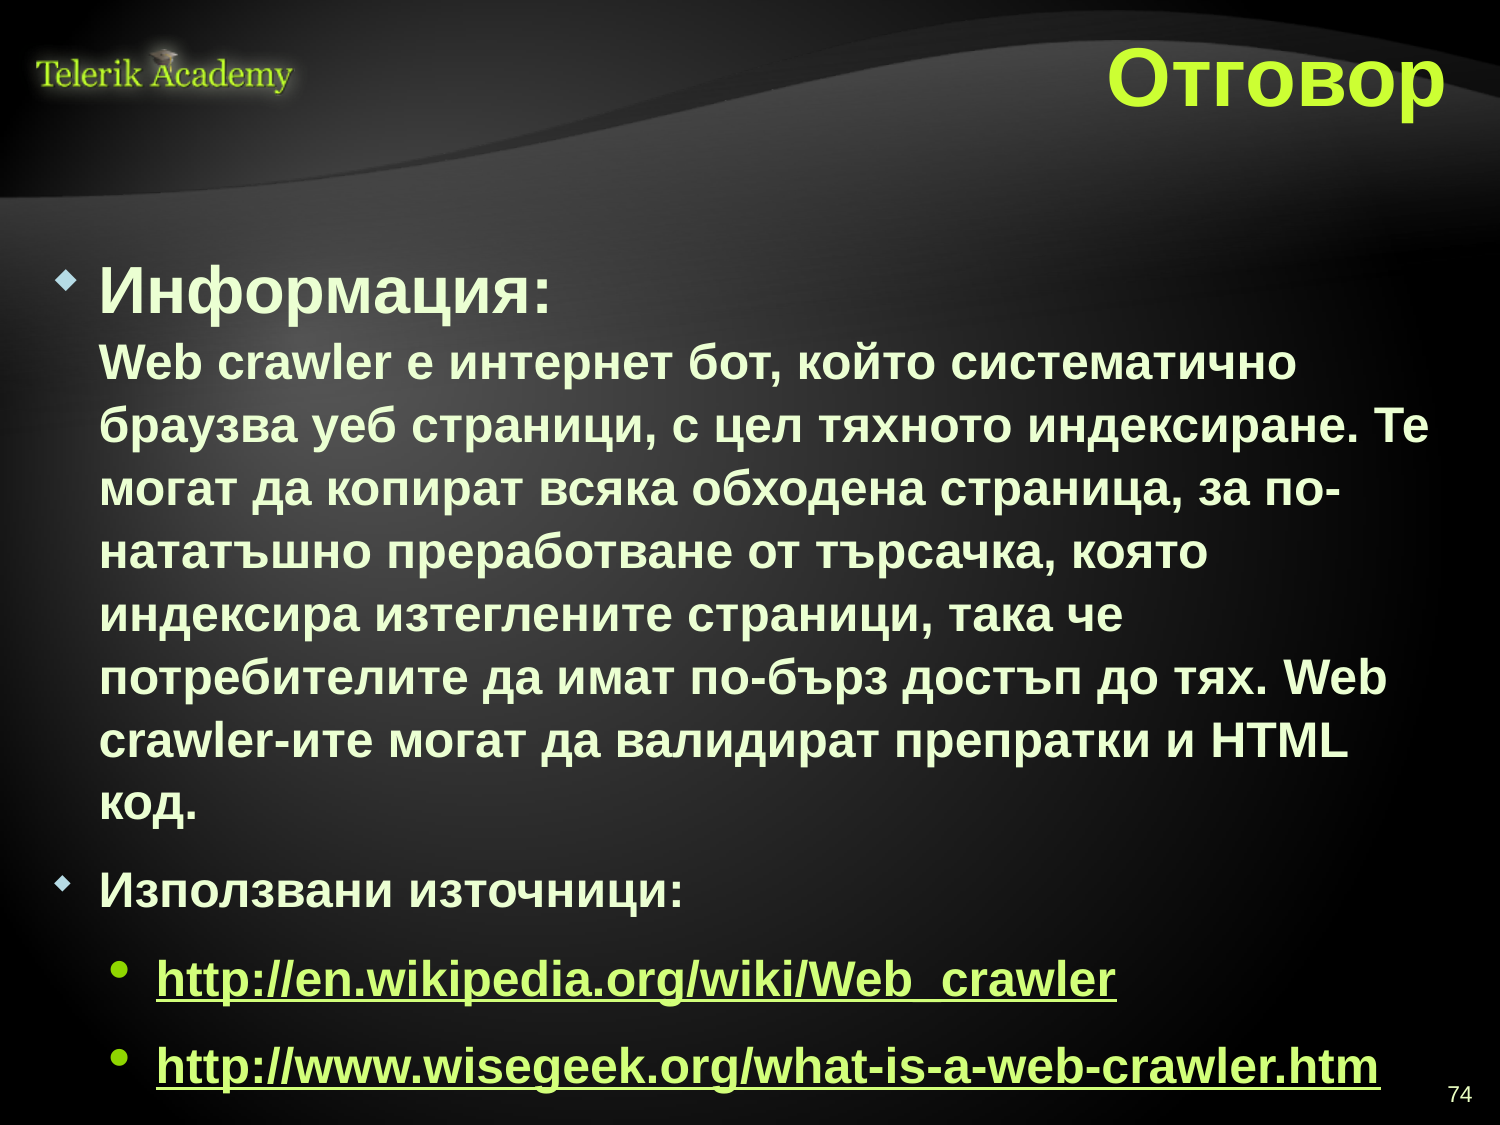

# Отговор

Информация:
Web crawler е интернет бот, който систематично браузва уеб страници, с цел тяхното индексиране. Те могат да копират всяка обходена страница, за по-нататъшно преработване от търсачка, която индексира изтеглените страници, така че потребителите да имат по-бърз достъп до тях. Web crawler-ите могат да валидират препратки и HTML код.
Използвани източници:
http://en.wikipedia.org/wiki/Web_crawler
http://www.wisegeek.org/what-is-a-web-crawler.htm

74